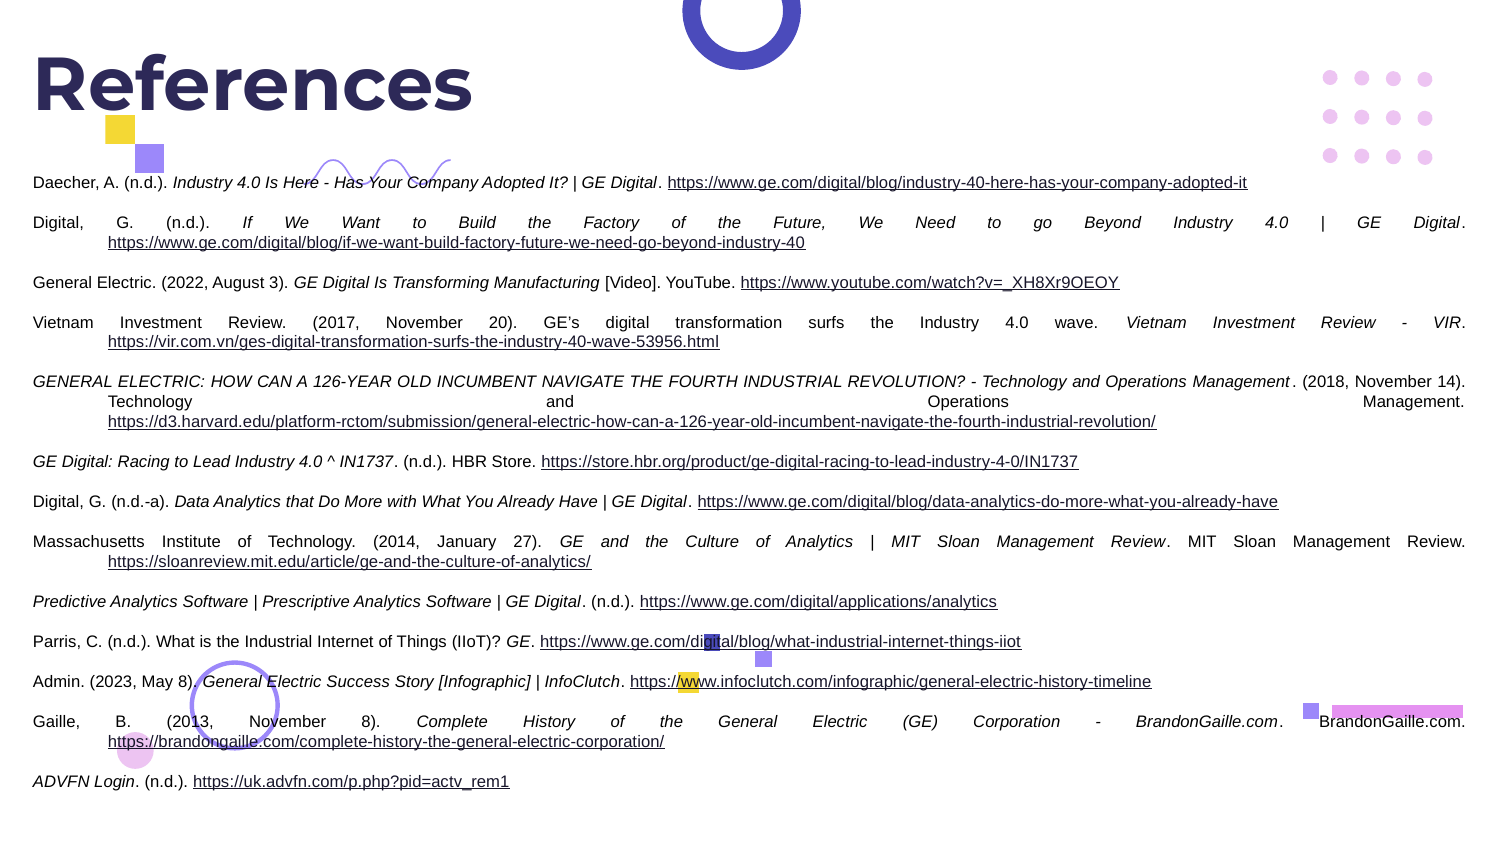

# References
Daecher, A. (n.d.). Industry 4.0 Is Here - Has Your Company Adopted It? | GE Digital. https://www.ge.com/digital/blog/industry-40-here-has-your-company-adopted-it

Digital, G. (n.d.). If We Want to Build the Factory of the Future, We Need to go Beyond Industry 4.0 | GE Digital. https://www.ge.com/digital/blog/if-we-want-build-factory-future-we-need-go-beyond-industry-40

General Electric. (2022, August 3). GE Digital Is Transforming Manufacturing [Video]. YouTube. https://www.youtube.com/watch?v=_XH8Xr9OEOY

Vietnam Investment Review. (2017, November 20). GE’s digital transformation surfs the Industry 4.0 wave. Vietnam Investment Review - VIR. https://vir.com.vn/ges-digital-transformation-surfs-the-industry-40-wave-53956.html

GENERAL ELECTRIC: HOW CAN A 126-YEAR OLD INCUMBENT NAVIGATE THE FOURTH INDUSTRIAL REVOLUTION? - Technology and Operations Management. (2018, November 14). Technology and Operations Management. https://d3.harvard.edu/platform-rctom/submission/general-electric-how-can-a-126-year-old-incumbent-navigate-the-fourth-industrial-revolution/

GE Digital: Racing to Lead Industry 4.0 ^ IN1737. (n.d.). HBR Store. https://store.hbr.org/product/ge-digital-racing-to-lead-industry-4-0/IN1737

Digital, G. (n.d.-a). Data Analytics that Do More with What You Already Have | GE Digital. https://www.ge.com/digital/blog/data-analytics-do-more-what-you-already-have

Massachusetts Institute of Technology. (2014, January 27). GE and the Culture of Analytics | MIT Sloan Management Review. MIT Sloan Management Review. https://sloanreview.mit.edu/article/ge-and-the-culture-of-analytics/

Predictive Analytics Software | Prescriptive Analytics Software | GE Digital. (n.d.). https://www.ge.com/digital/applications/analytics

Parris, C. (n.d.). What is the Industrial Internet of Things (IIoT)? GE. https://www.ge.com/digital/blog/what-industrial-internet-things-iiot

Admin. (2023, May 8). General Electric Success Story [Infographic] | InfoClutch. https://www.infoclutch.com/infographic/general-electric-history-timeline

Gaille, B. (2013, November 8). Complete History of the General Electric (GE) Corporation - BrandonGaille.com. BrandonGaille.com. https://brandongaille.com/complete-history-the-general-electric-corporation/

ADVFN Login. (n.d.). https://uk.advfn.com/p.php?pid=actv_rem1